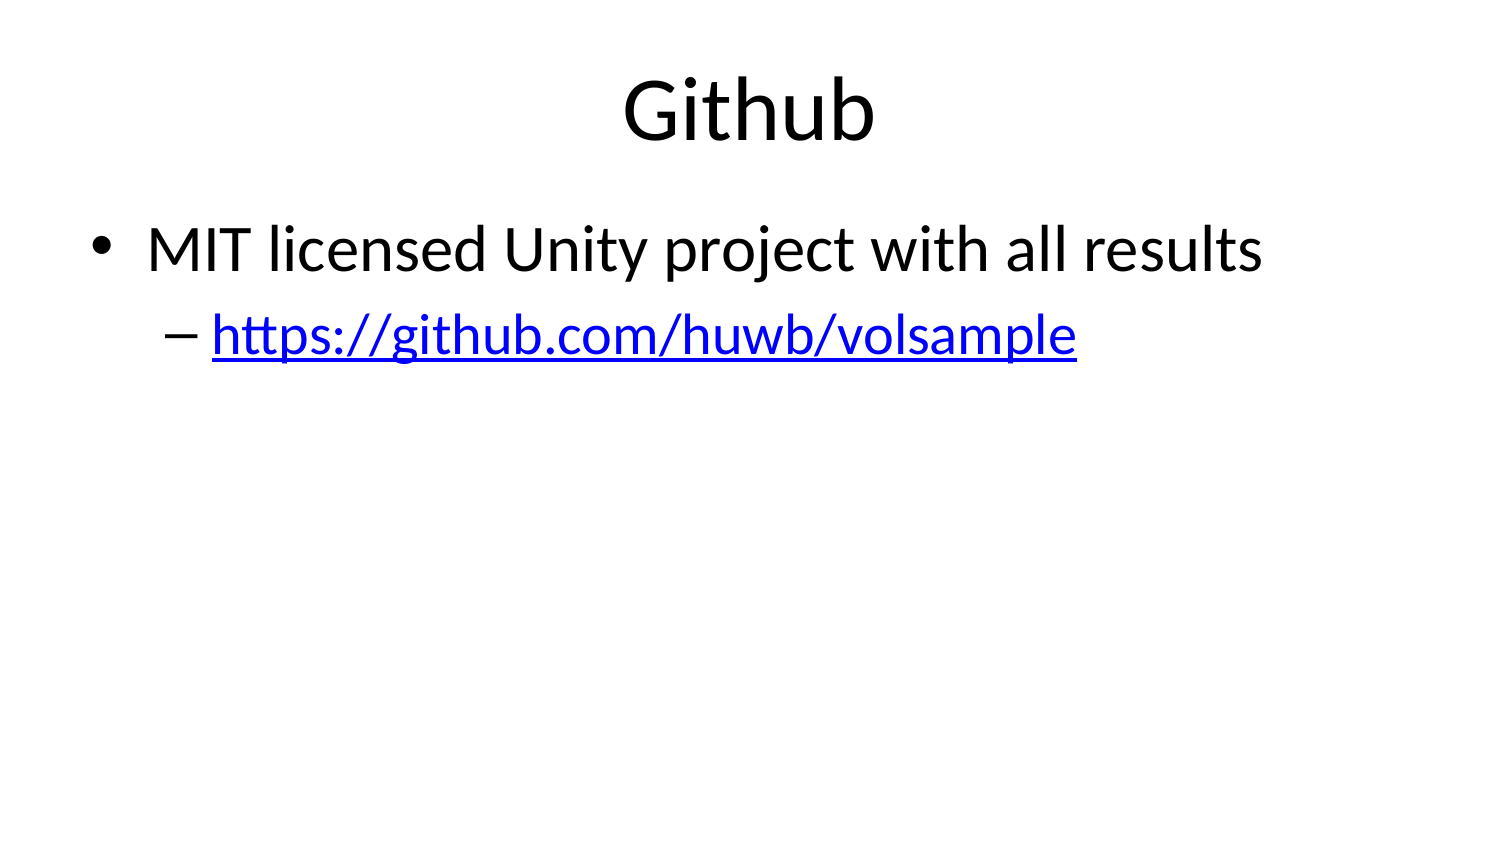

# Github
MIT licensed Unity project with all results
https://github.com/huwb/volsample